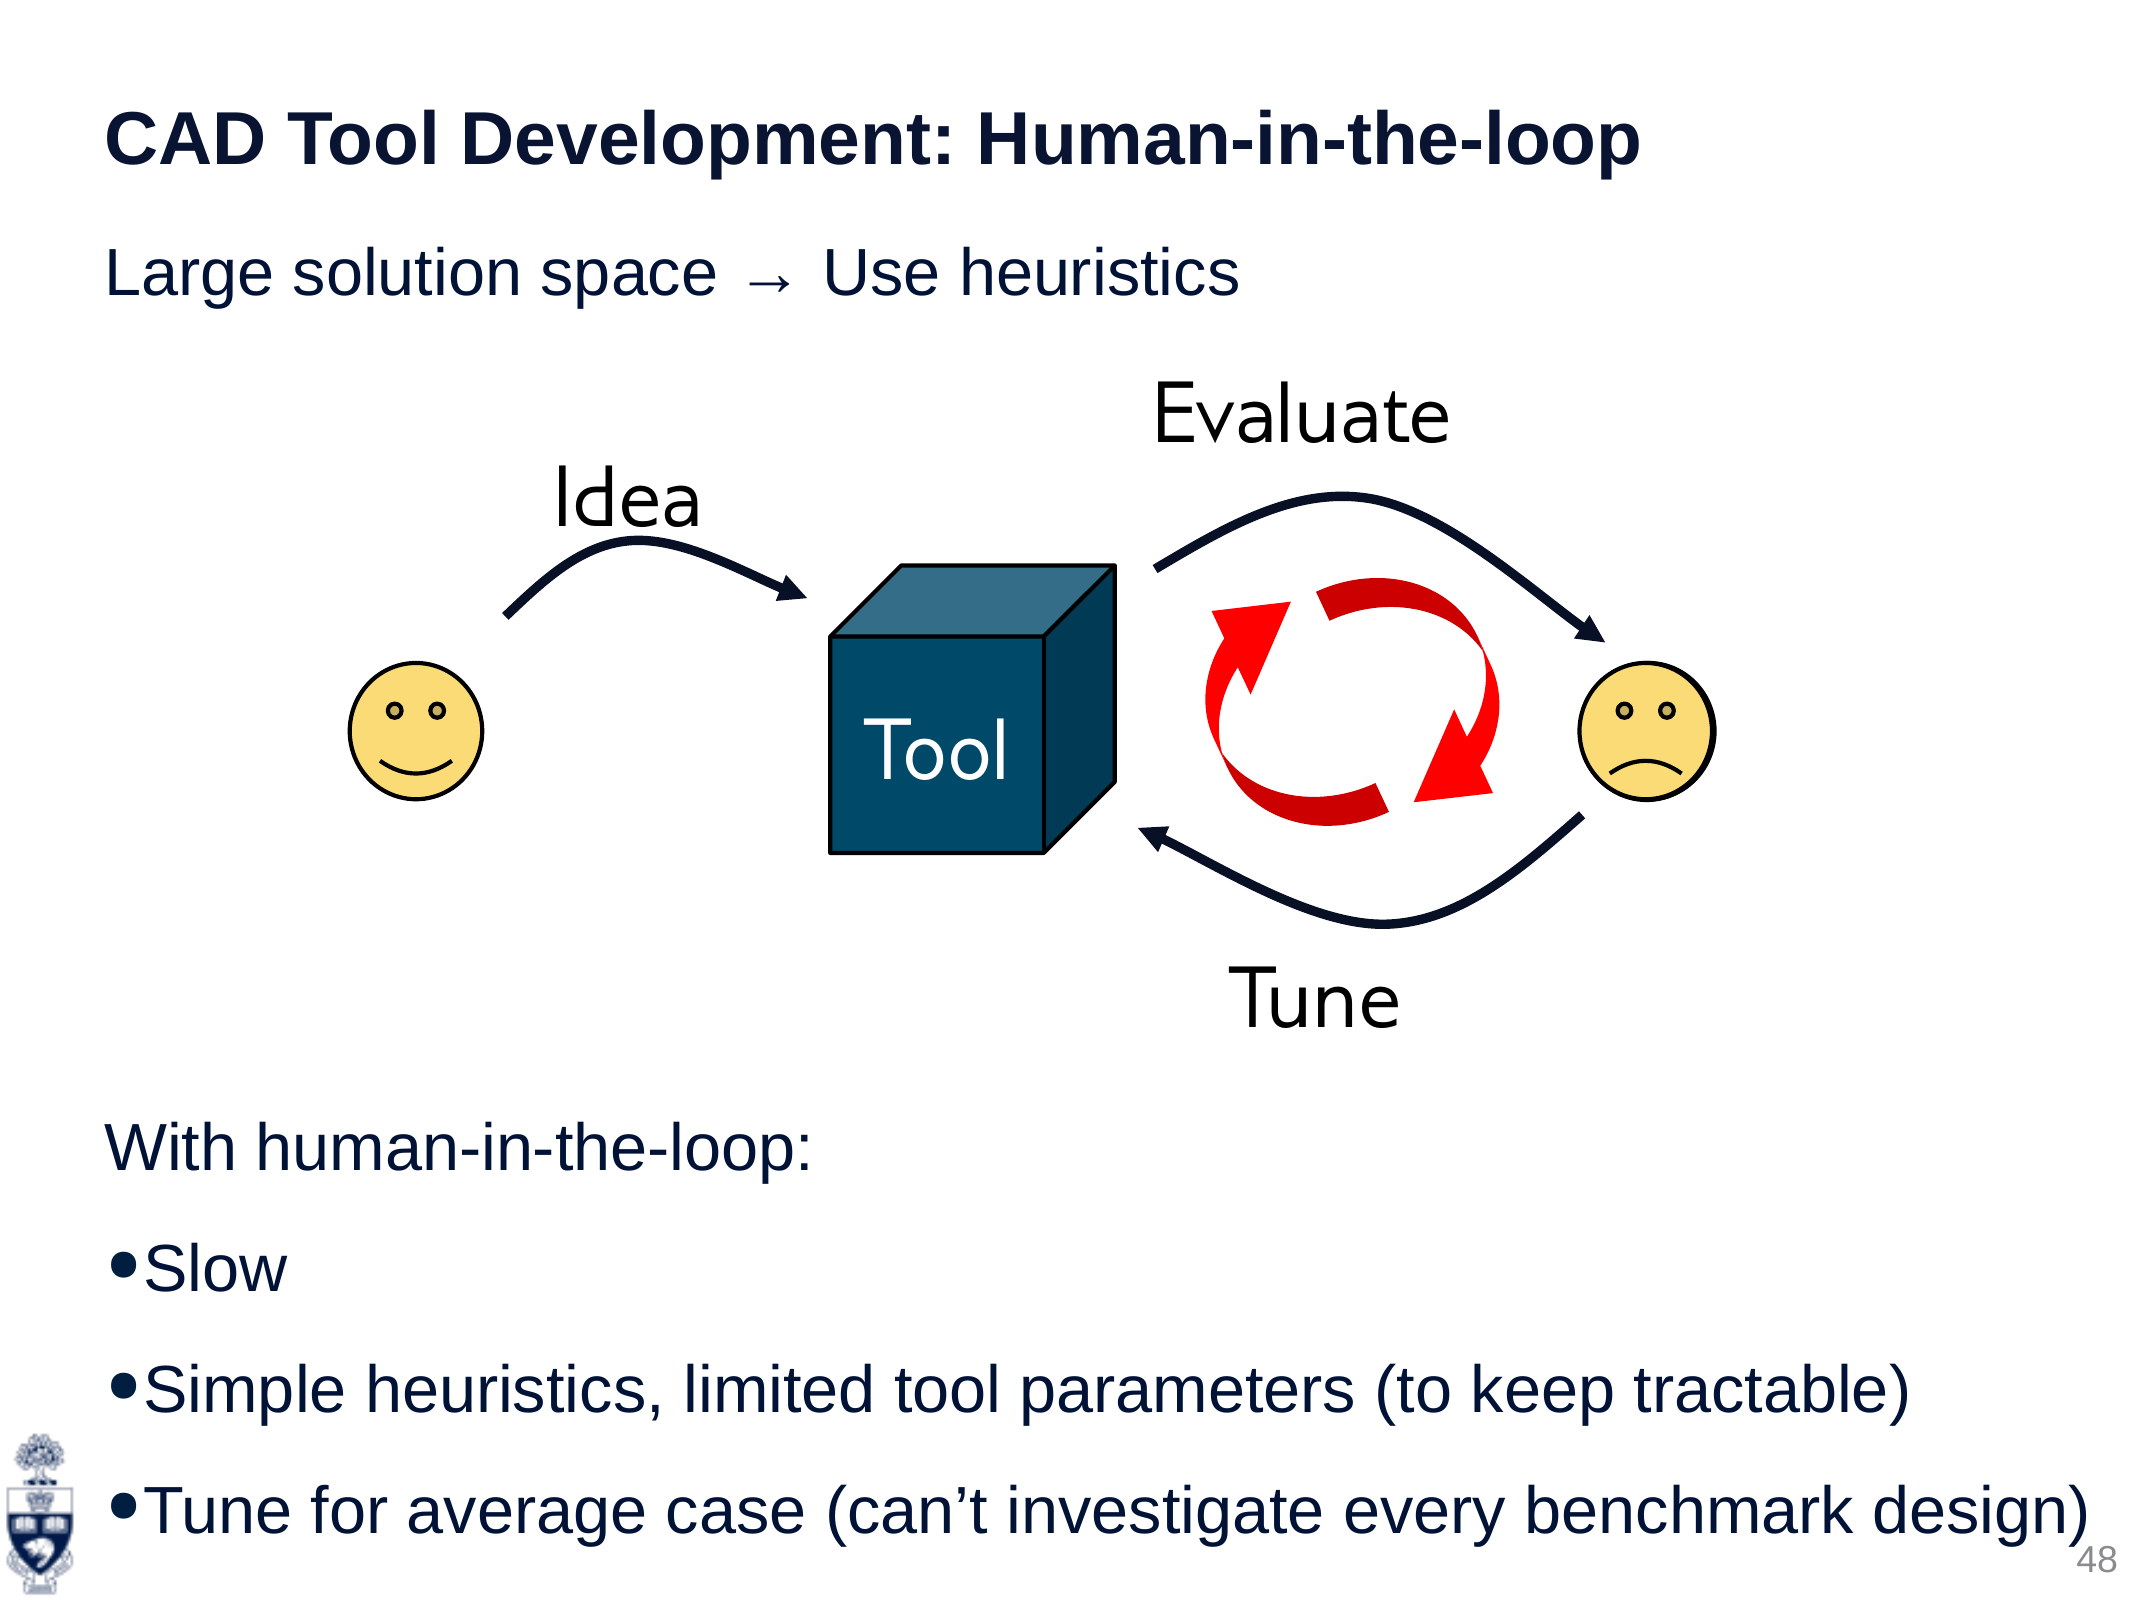

# CAD Tool Development: Human-in-the-loop
Large solution space → Use heuristics

Evaluate
Idea

Tool

Tune
With human-in-the-loop:
Slow
Simple heuristics, limited tool parameters (to keep tractable)
Tune for average case (can’t investigate every benchmark design)

48